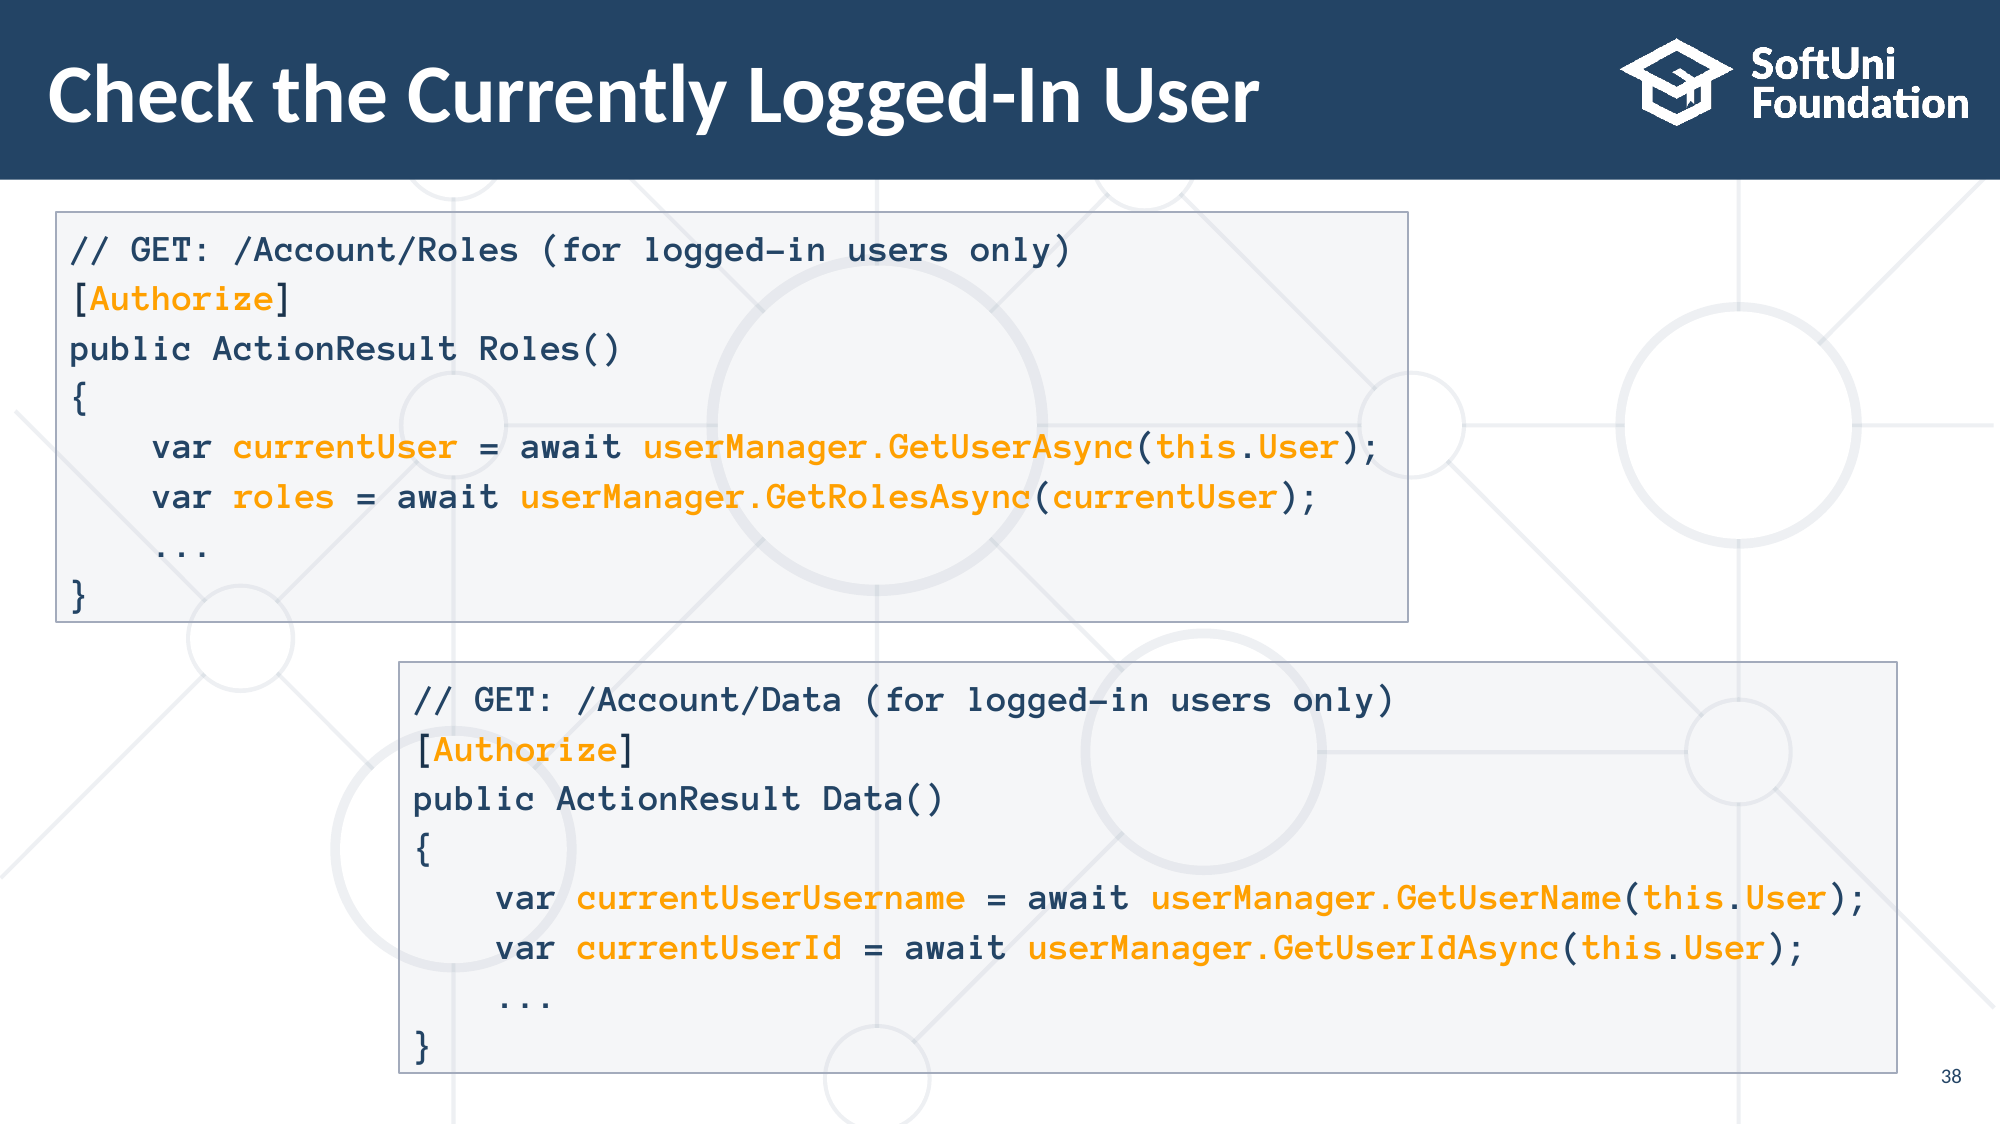

# Check the Currently Logged-In User
// GET: /Account/Roles (for logged-in users only)
[Authorize]
public ActionResult Roles()
{
    var currentUser = await userManager.GetUserAsync(this.User);
    var roles = await userManager.GetRolesAsync(currentUser);
    ...
}
// GET: /Account/Data (for logged-in users only)
[Authorize]
public ActionResult Data()
{
    var currentUserUsername = await userManager.GetUserName(this.User);
    var currentUserId = await userManager.GetUserIdAsync(this.User);
    ...
}
38